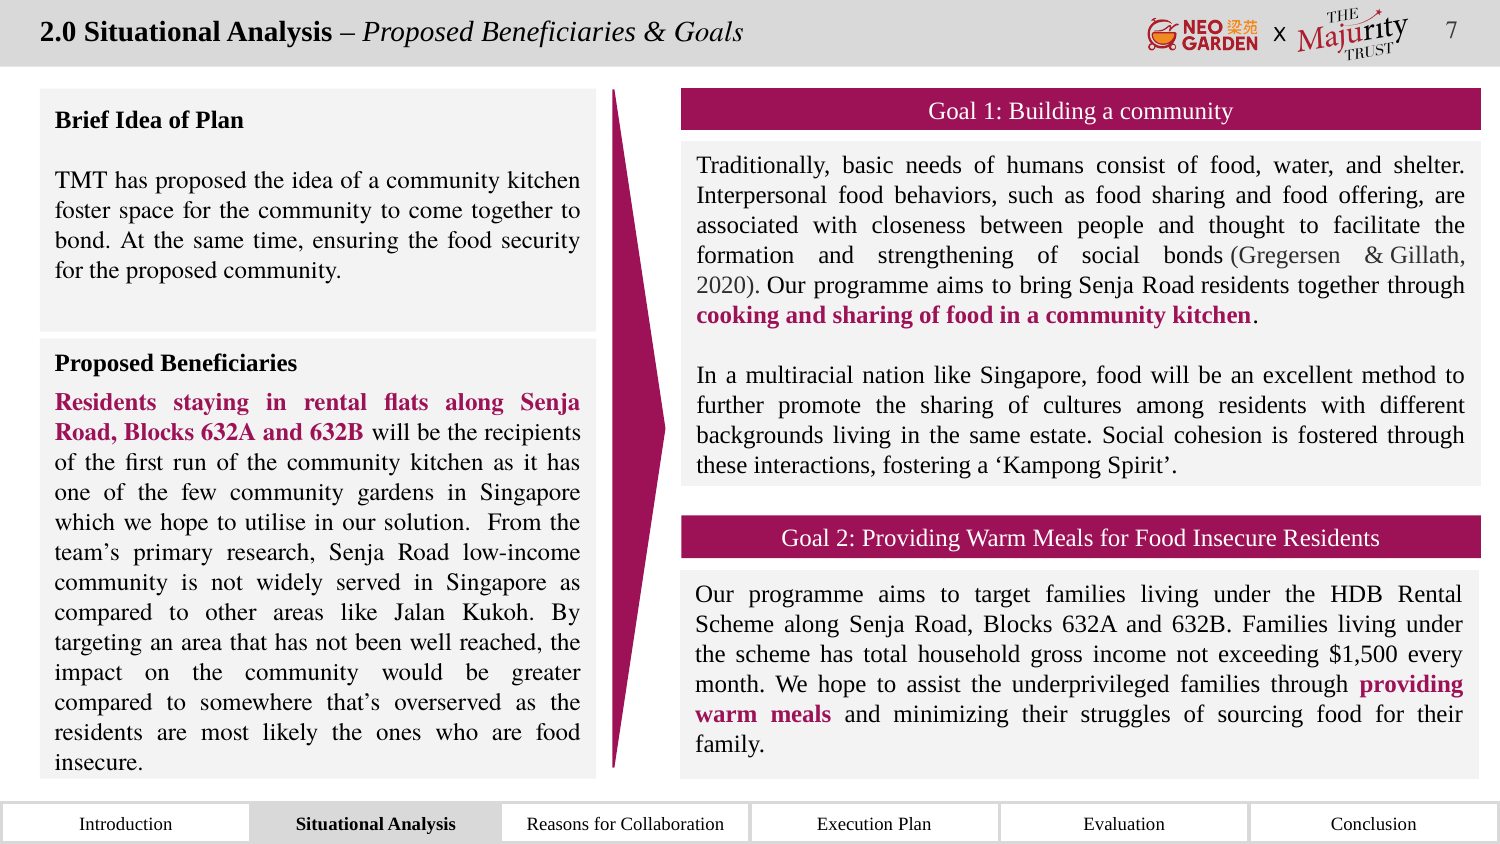

2.0 Situational Analysis – Proposed Beneficiaries & Goals
Brief Idea of Plan

TMT has proposed the idea of a community kitchen foster space for the community to come together to bond. At the same time, ensuring the food security for the proposed community.
Goal 1: Building a community
Traditionally, basic needs of humans consist of food, water, and shelter. Interpersonal food behaviors, such as food sharing and food offering, are associated with closeness between people and thought to facilitate the formation and strengthening of social bonds (Gregersen & Gillath, 2020). Our programme aims to bring Senja Road residents together through cooking and sharing of food in a community kitchen.

In a multiracial nation like Singapore, food will be an excellent method to further promote the sharing of cultures among residents with different backgrounds living in the same estate. Social cohesion is fostered through these interactions, fostering a ‘Kampong Spirit’.

Proposed Beneficiaries

Residents staying in rental flats along Senja Road, Blocks 632A and 632B will be the recipients of the first run of the community kitchen as it has one of the few community gardens in Singapore which we hope to utilise in our solution.  From the team’s primary research, Senja Road low-income community is not widely served in Singapore as compared to other areas like Jalan Kukoh. By targeting an area that has not been well reached, the impact on the community would be greater compared to somewhere that’s overserved as the residents are most likely the ones who are food insecure.
Goal 2: Providing Warm Meals for Food Insecure Residents
Our programme aims to target families living under the HDB Rental Scheme along Senja Road, Blocks 632A and 632B. Families living under the scheme has total household gross income not exceeding $1,500 every month. We hope to assist the underprivileged families through providing warm meals and minimizing their struggles of sourcing food for their family.
Reasons for Collaboration
Introduction
Situational Analysis
Conclusion
Execution Plan
Evaluation